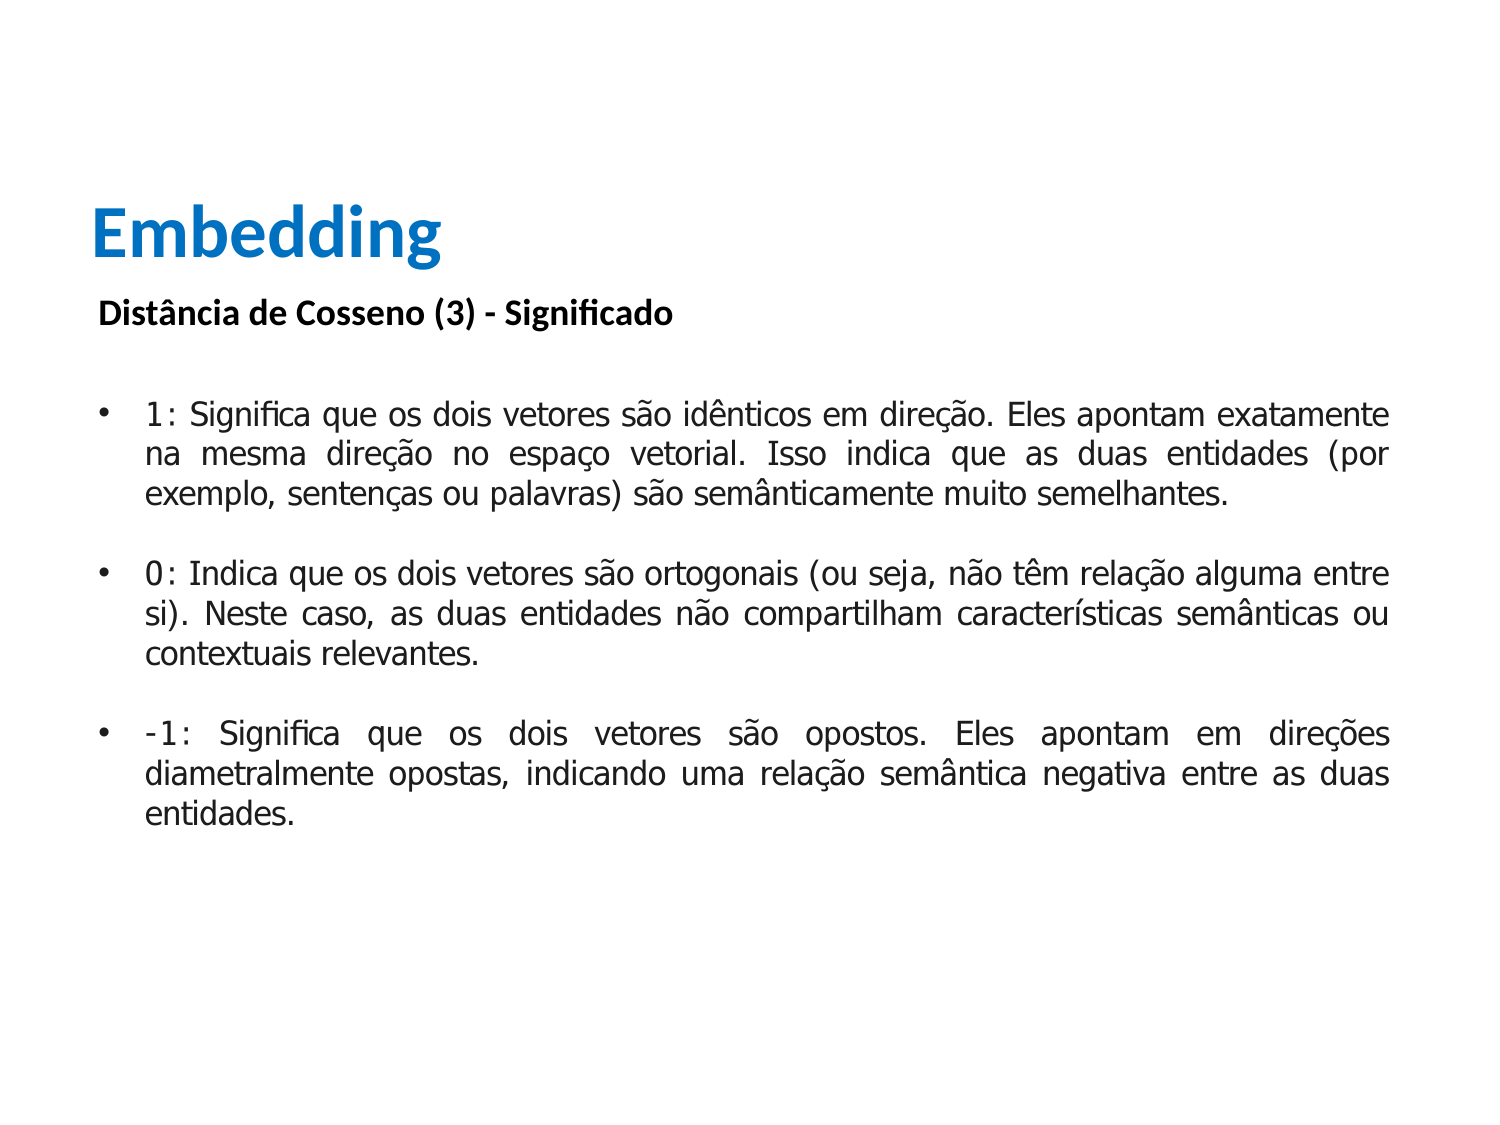

Embedding
Distância de Cosseno (3) - Significado
1: Significa que os dois vetores são idênticos em direção. Eles apontam exatamente na mesma direção no espaço vetorial. Isso indica que as duas entidades (por exemplo, sentenças ou palavras) são semânticamente muito semelhantes.

0: Indica que os dois vetores são ortogonais (ou seja, não têm relação alguma entre si). Neste caso, as duas entidades não compartilham características semânticas ou contextuais relevantes.

-1: Significa que os dois vetores são opostos. Eles apontam em direções diametralmente opostas, indicando uma relação semântica negativa entre as duas entidades.